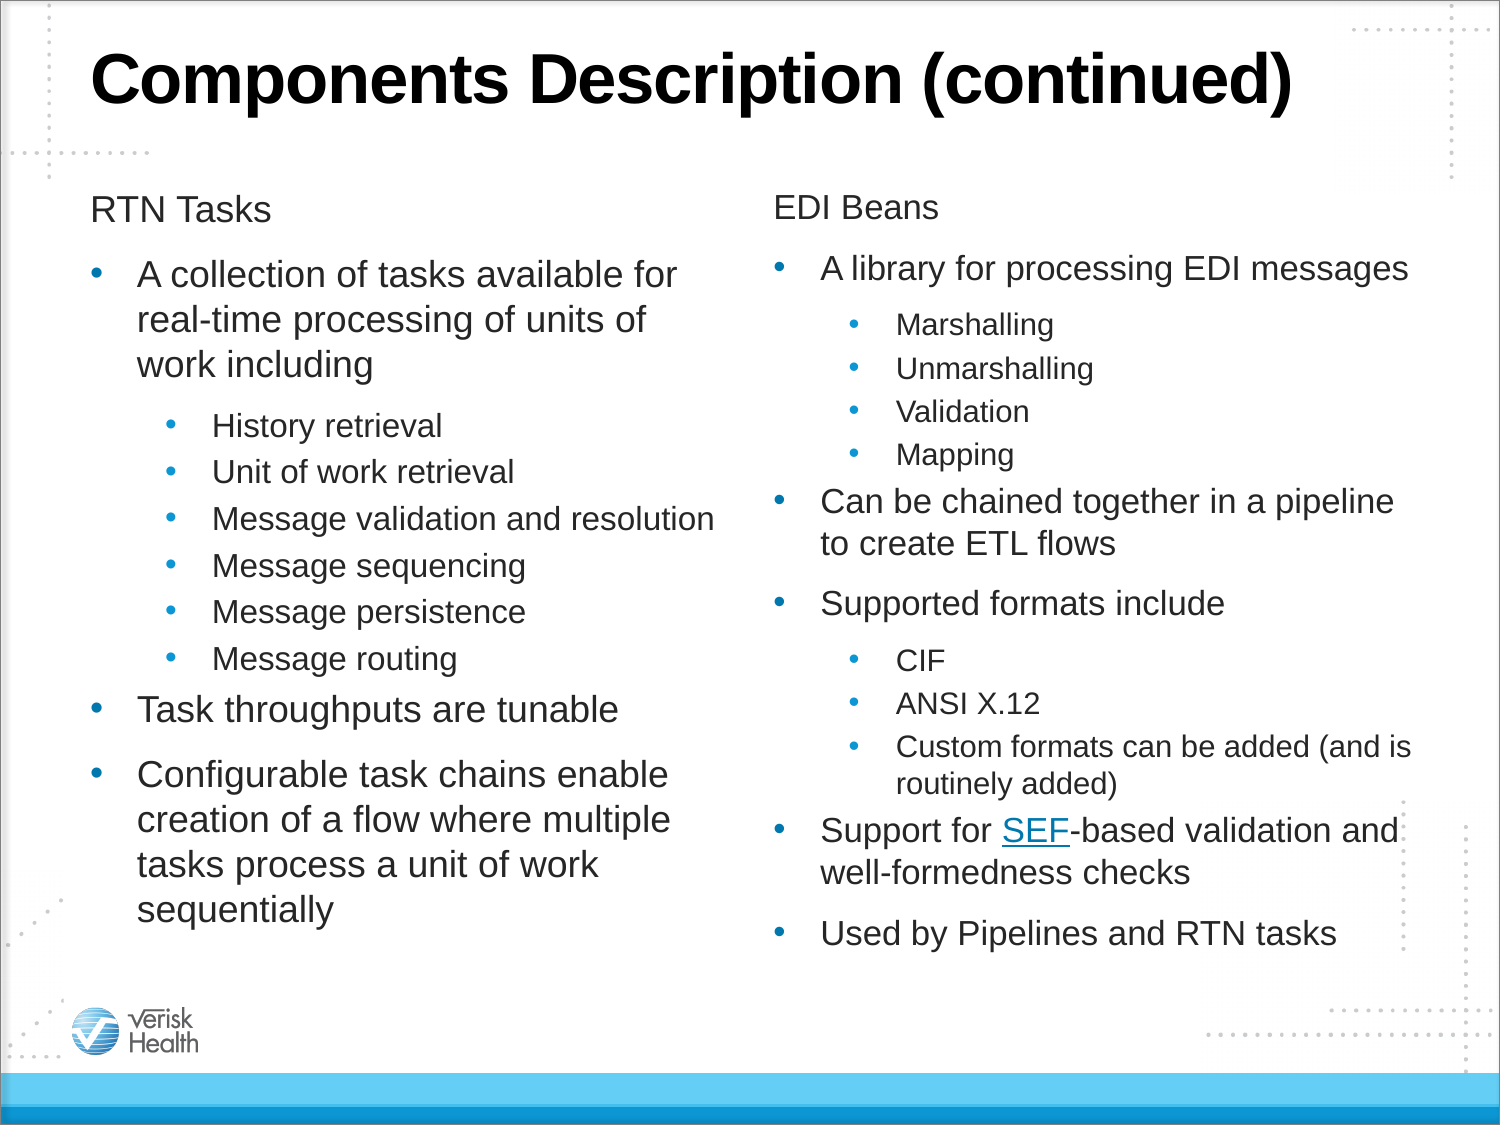

# Components Description (continued)
RTN Tasks
A collection of tasks available for real-time processing of units of work including
History retrieval
Unit of work retrieval
Message validation and resolution
Message sequencing
Message persistence
Message routing
Task throughputs are tunable
Configurable task chains enable creation of a flow where multiple tasks process a unit of work sequentially

EDI Beans
A library for processing EDI messages
Marshalling
Unmarshalling
Validation
Mapping
Can be chained together in a pipeline to create ETL flows
Supported formats include
CIF
ANSI X.12
Custom formats can be added (and is routinely added)
Support for SEF-based validation and well-formedness checks
Used by Pipelines and RTN tasks